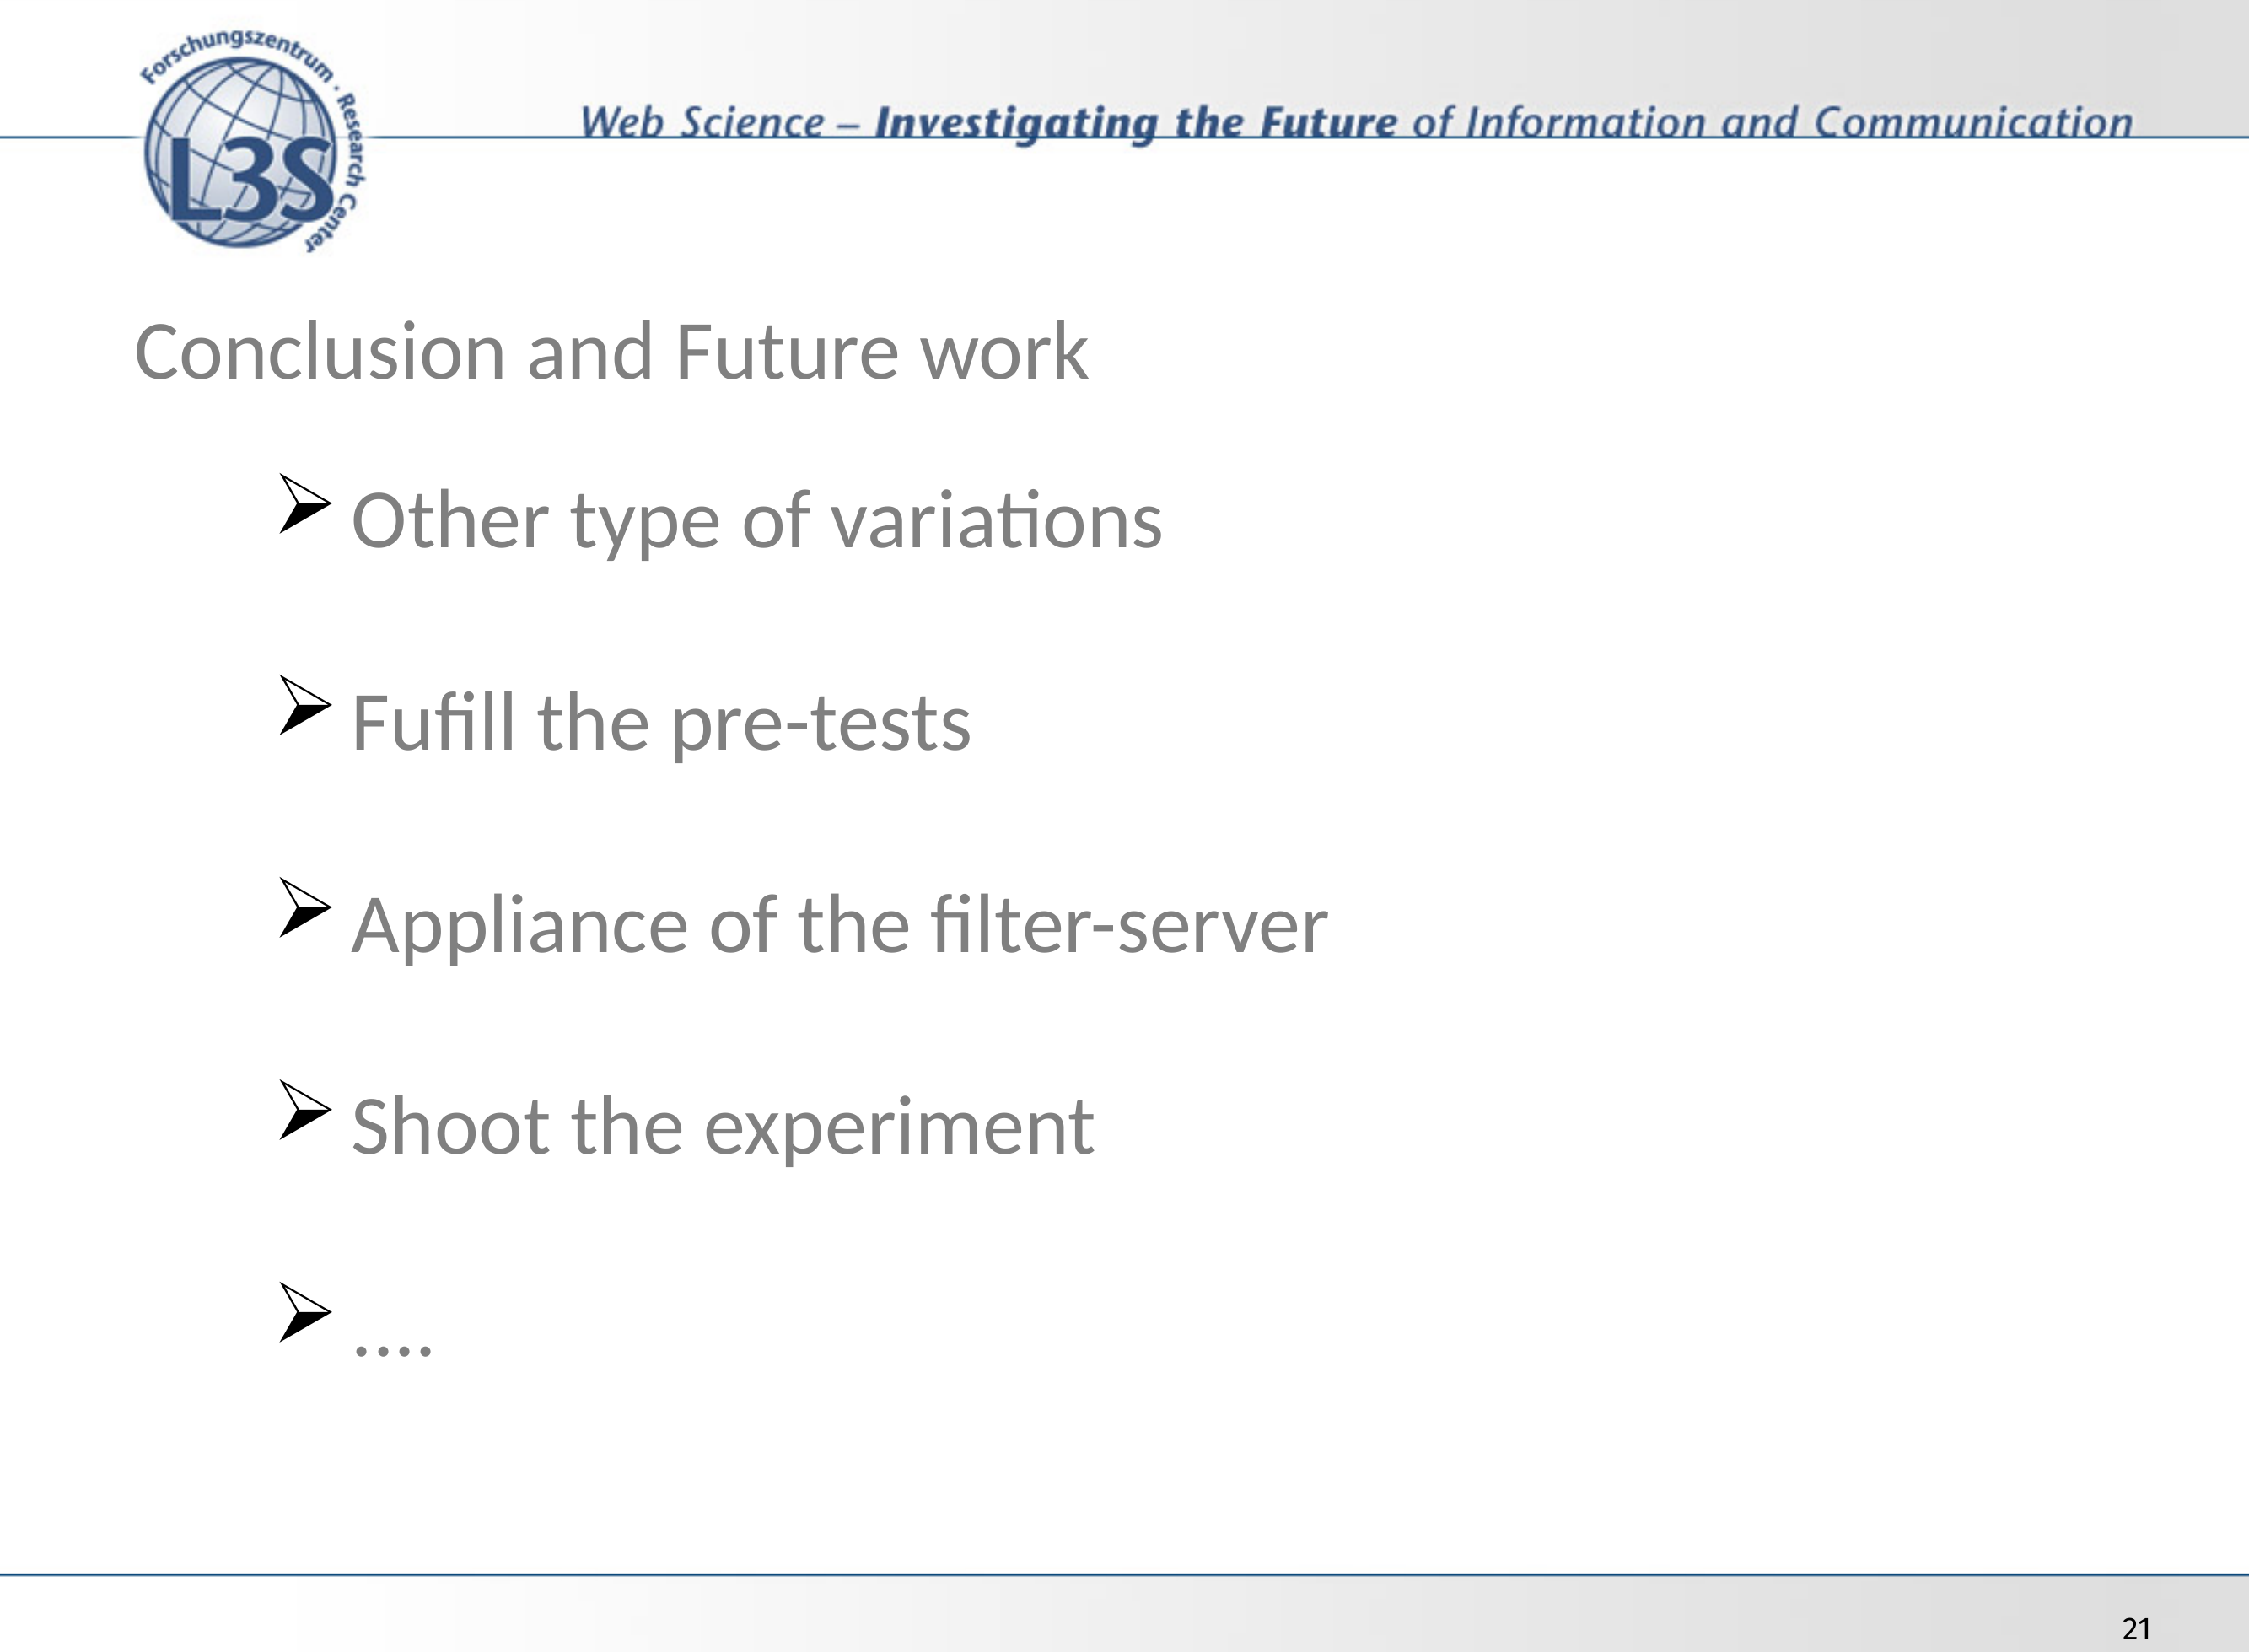

Conclusion and Future work
Other type of variations

Fufill the pre-tests

Appliance of the filter-server

Shoot the experiment

....
21